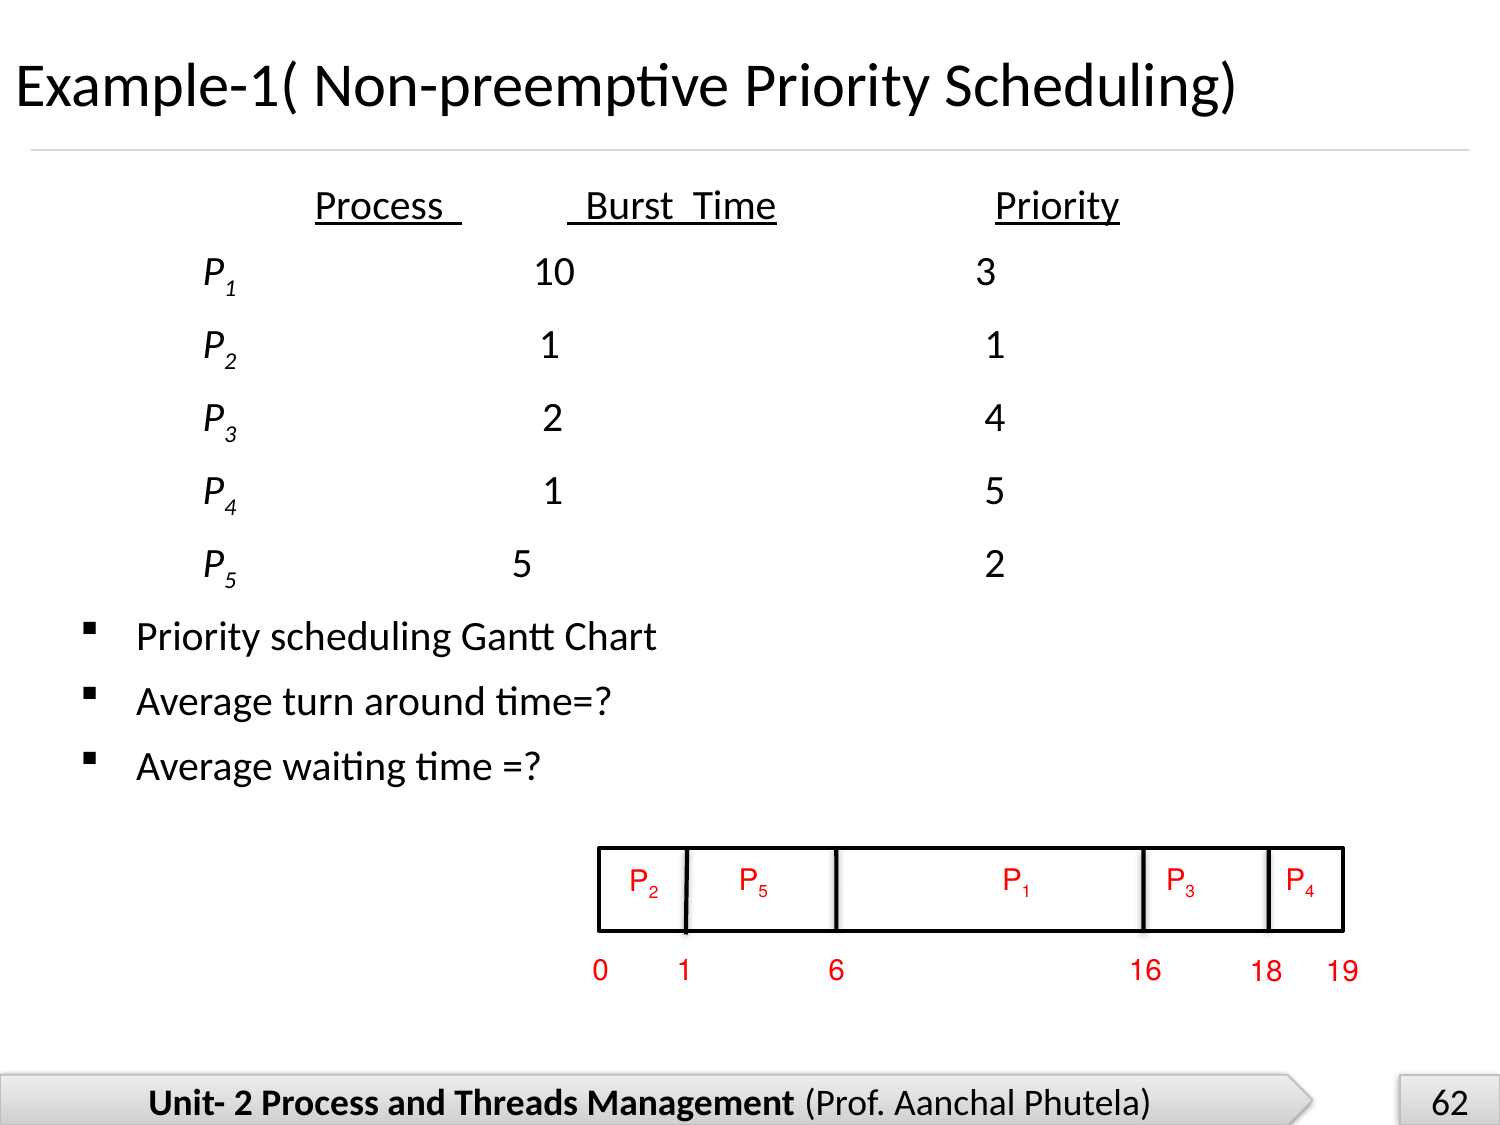

# Example-1( Non-preemptive Priority Scheduling)
		   Process               Burst  Time                       Priority
	       P1	                          10	                                         3
	       P2 	                           1	                                          1
	       P3	                           2	                                          4
	       P4	                           1	                                          5
	       P5	                                         5	                                          2
Priority scheduling Gantt Chart
Average turn around time=?
Average waiting time =?
P1
P5
P3
P4
P2

0
6
1
16
18
19